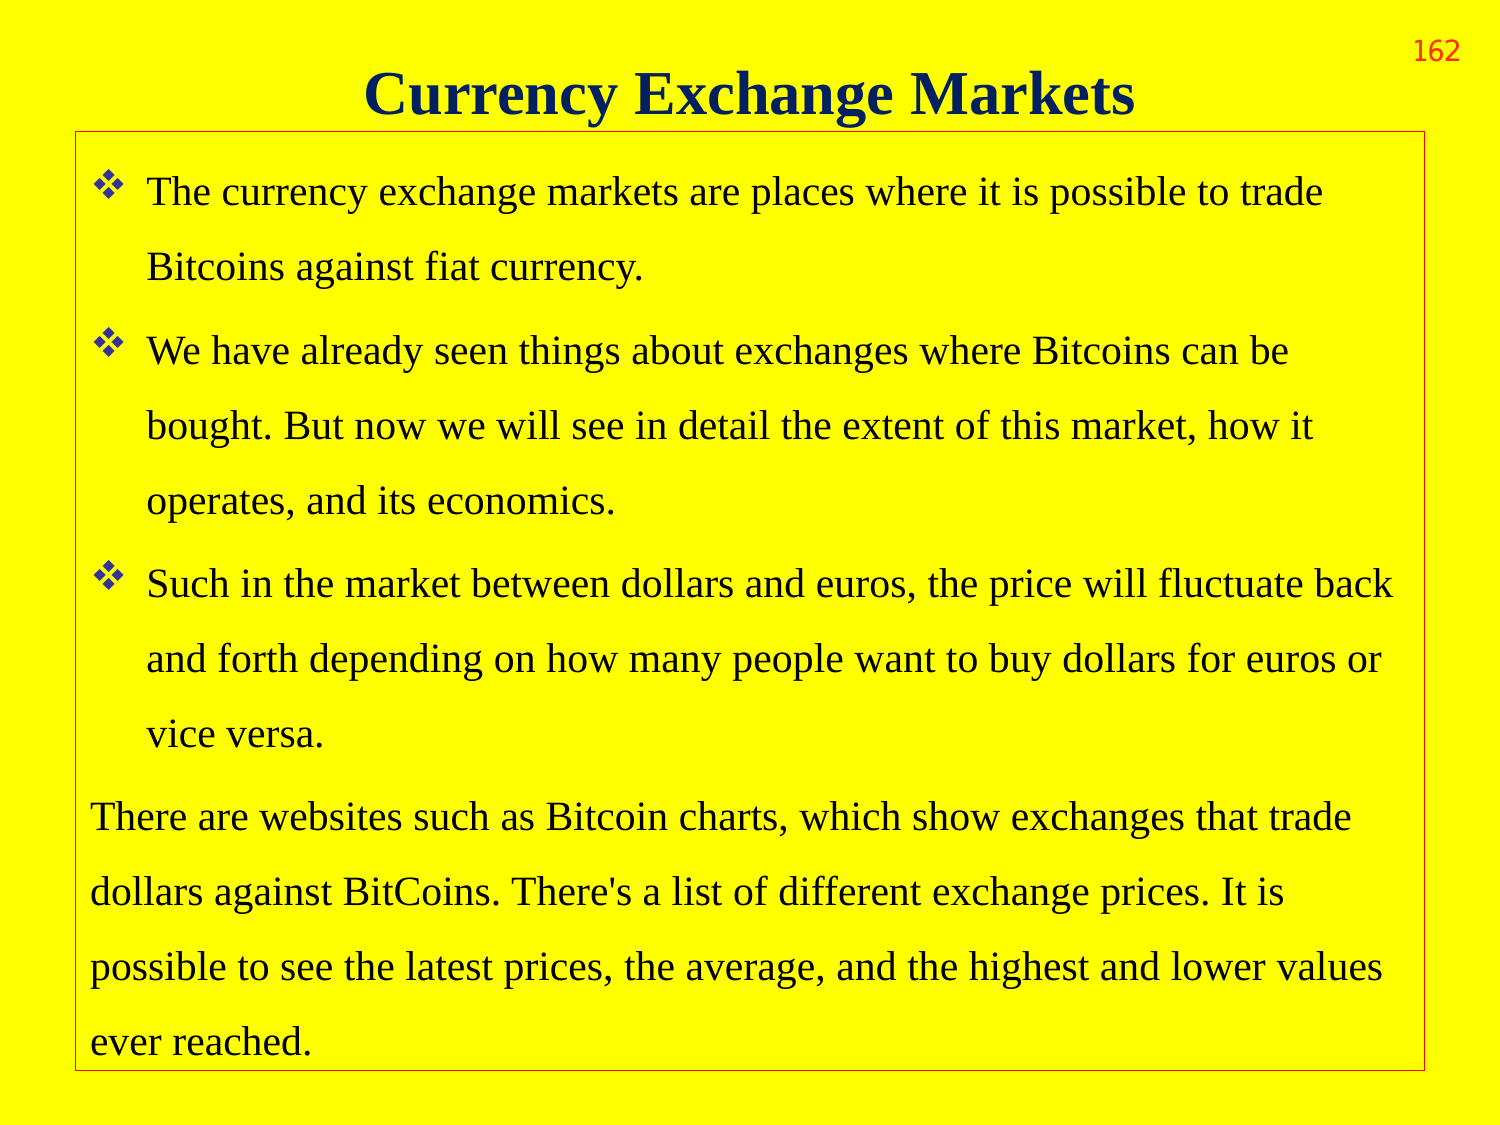

# Currency Exchange Markets
162
The currency exchange markets are places where it is possible to trade Bitcoins against fiat currency.
We have already seen things about exchanges where Bitcoins can be bought. But now we will see in detail the extent of this market, how it operates, and its economics.
Such in the market between dollars and euros, the price will fluctuate back and forth depending on how many people want to buy dollars for euros or vice versa.
There are websites such as Bitcoin charts, which show exchanges that trade dollars against BitCoins. There's a list of different exchange prices. It is possible to see the latest prices, the average, and the highest and lower values ever reached.